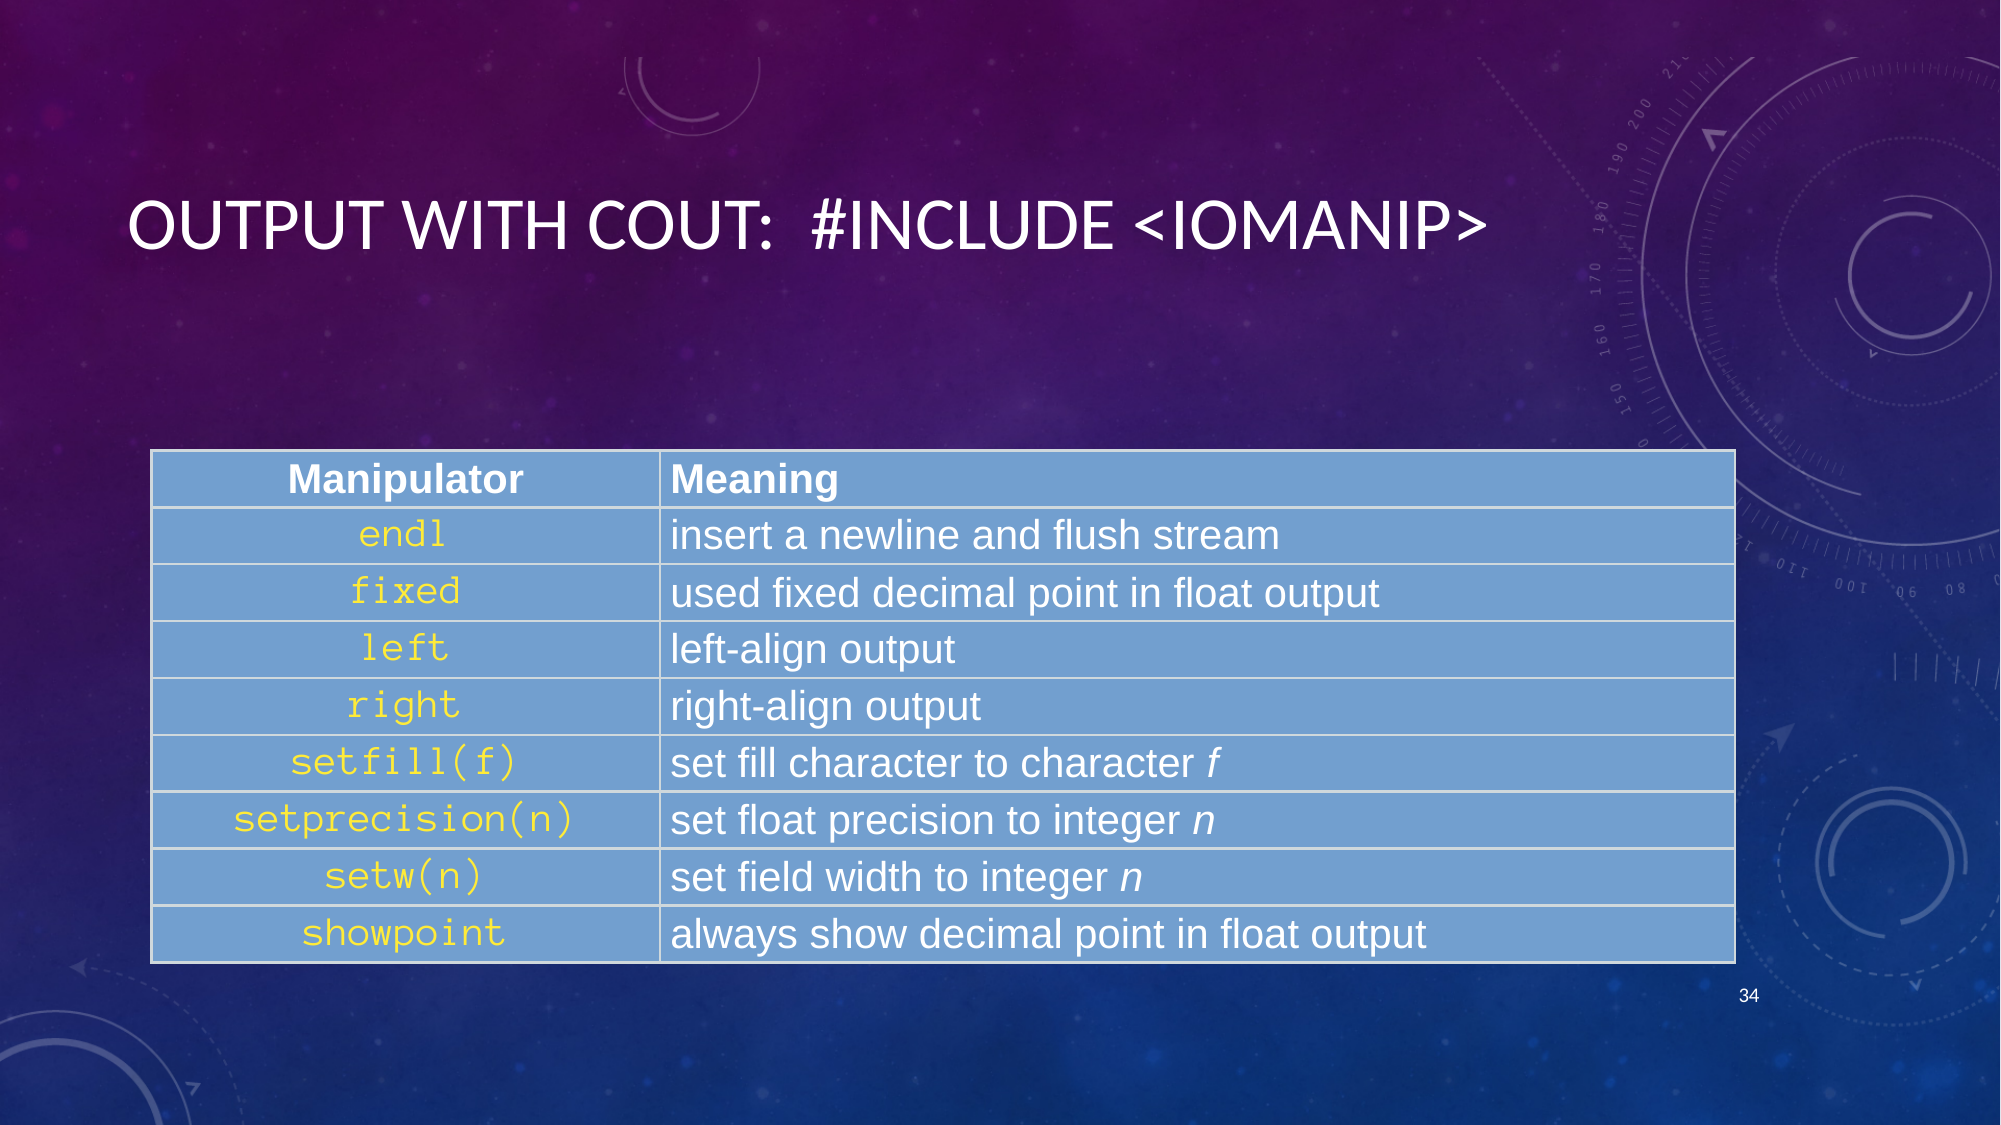

# Output with cout:  #include <iomanip>

| Manipulator | Meaning |
| --- | --- |
| endl | insert a newline and flush stream |
| fixed | used fixed decimal point in float output |
| left | left-align output |
| right | right-align output |
| setfill(f) | set fill character to character f |
| setprecision(n) | set float precision to integer n |
| setw(n) | set field width to integer n |
| showpoint | always show decimal point in float output |
34